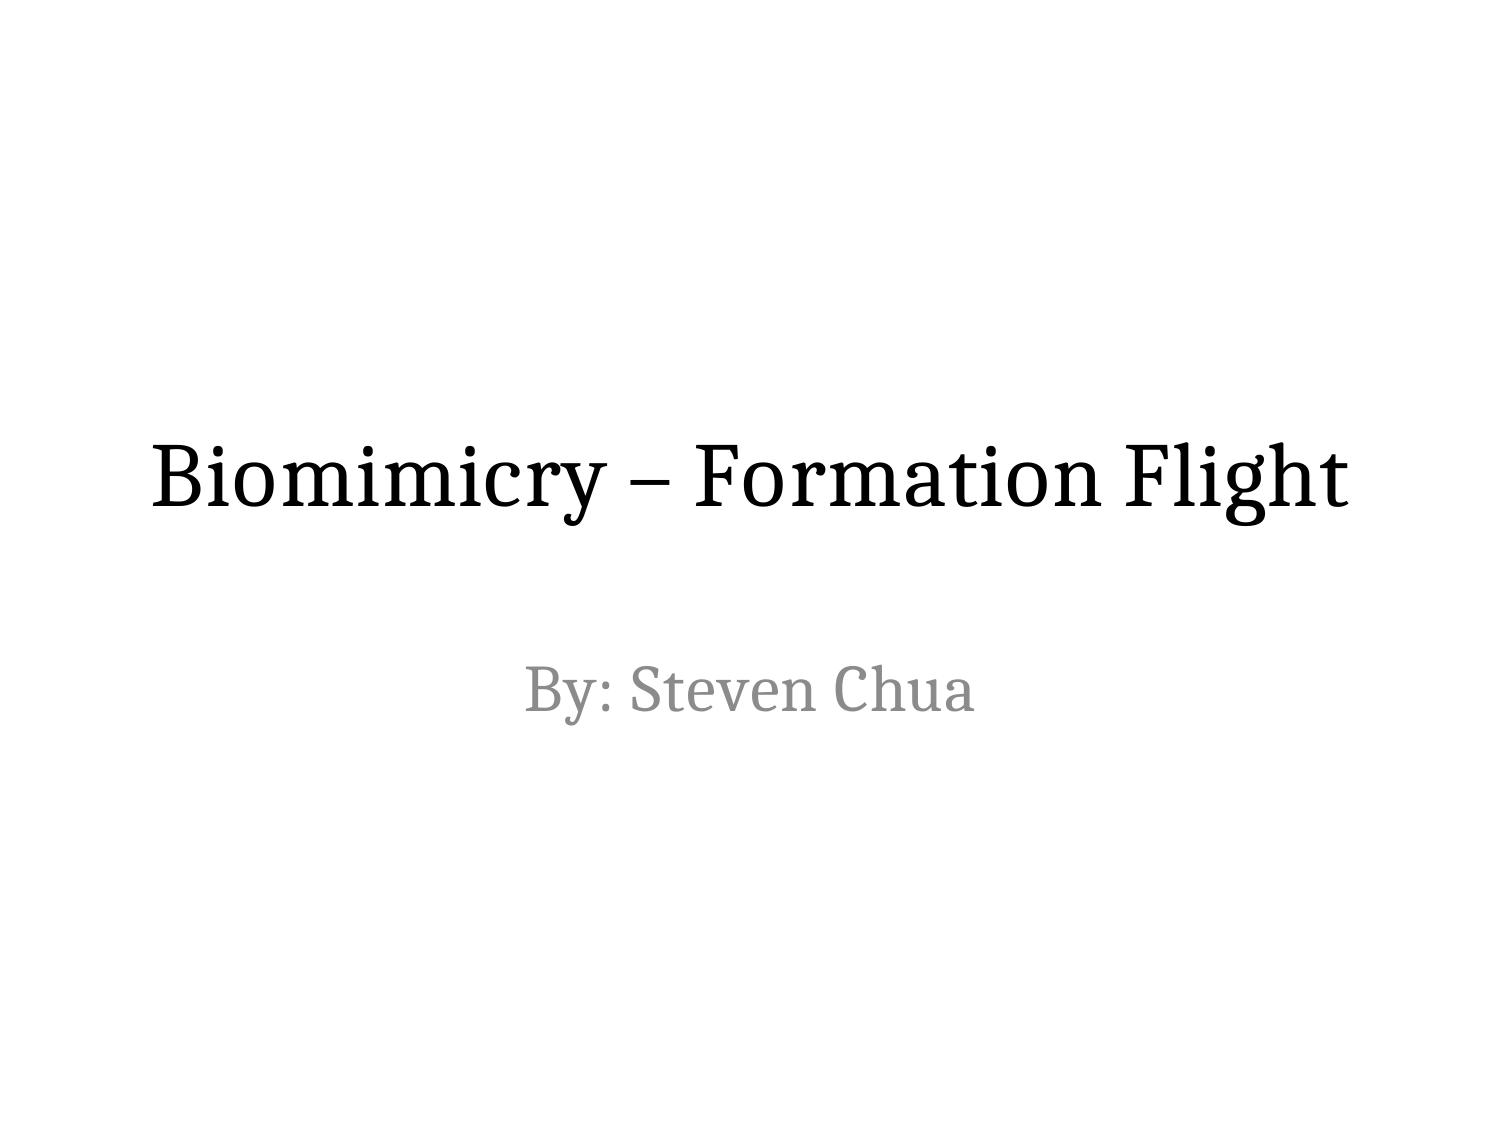

# Biomimicry – Formation Flight
By: Steven Chua